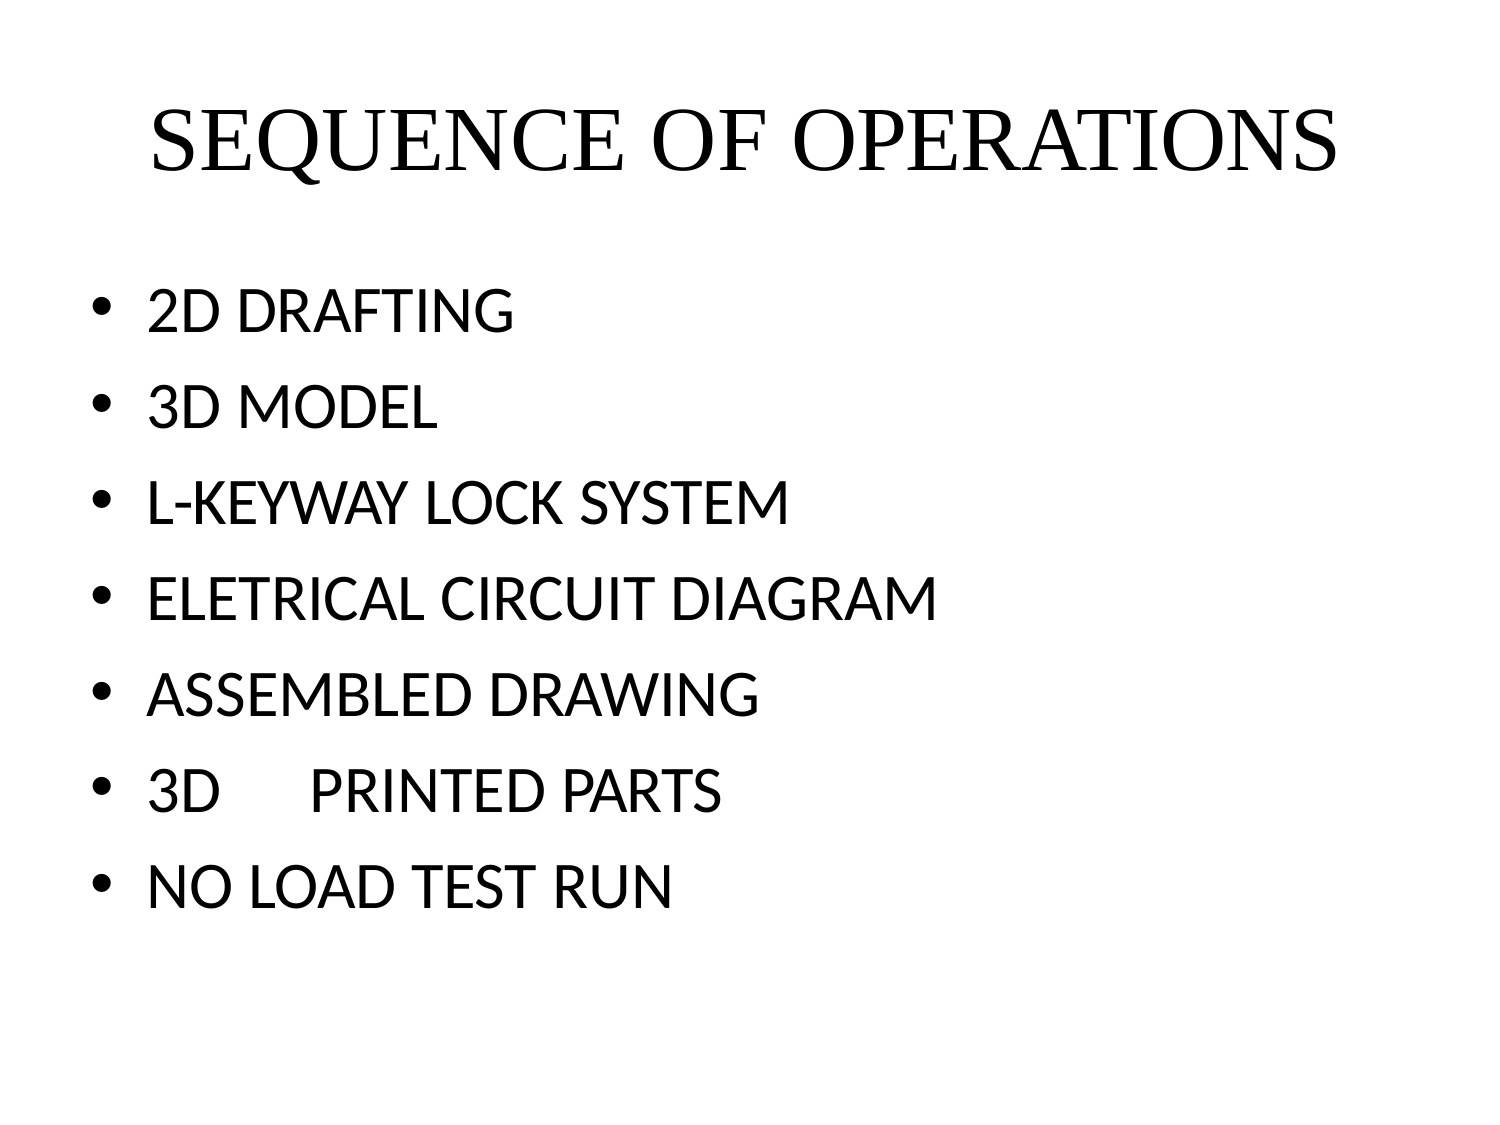

# SEQUENCE OF OPERATIONS
2D DRAFTING
3D MODEL
L-KEYWAY LOCK SYSTEM
ELETRICAL CIRCUIT DIAGRAM
ASSEMBLED DRAWING
3D	PRINTED PARTS
NO LOAD TEST RUN